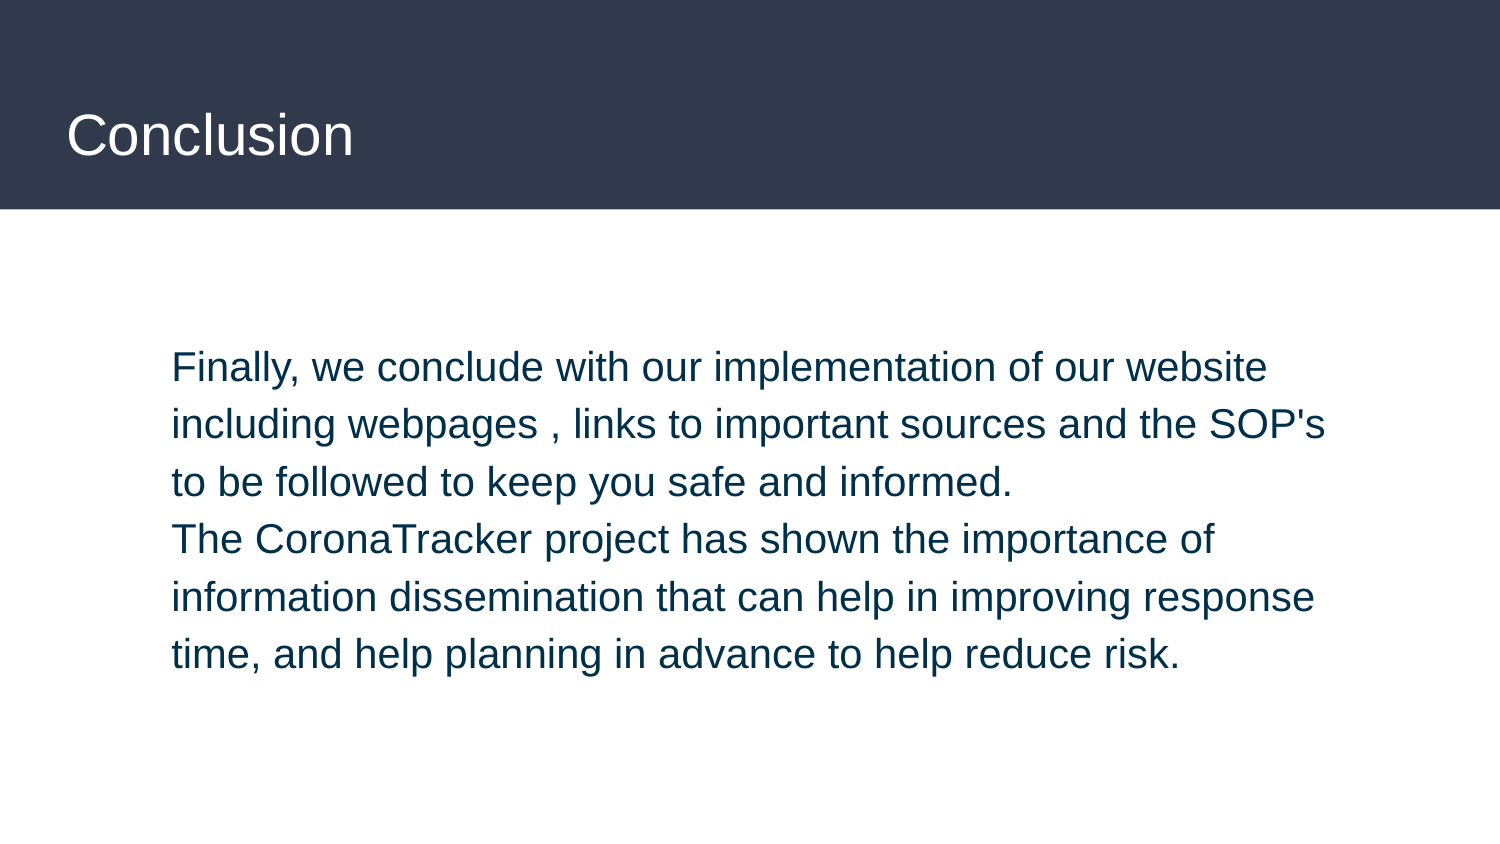

# Conclusion

Finally, we conclude with our implementation of our website including webpages , links to important sources and the SOP's to be followed to keep you safe and informed.
The CoronaTracker project has shown the importance of information dissemination that can help in improving response time, and help planning in advance to help reduce risk.